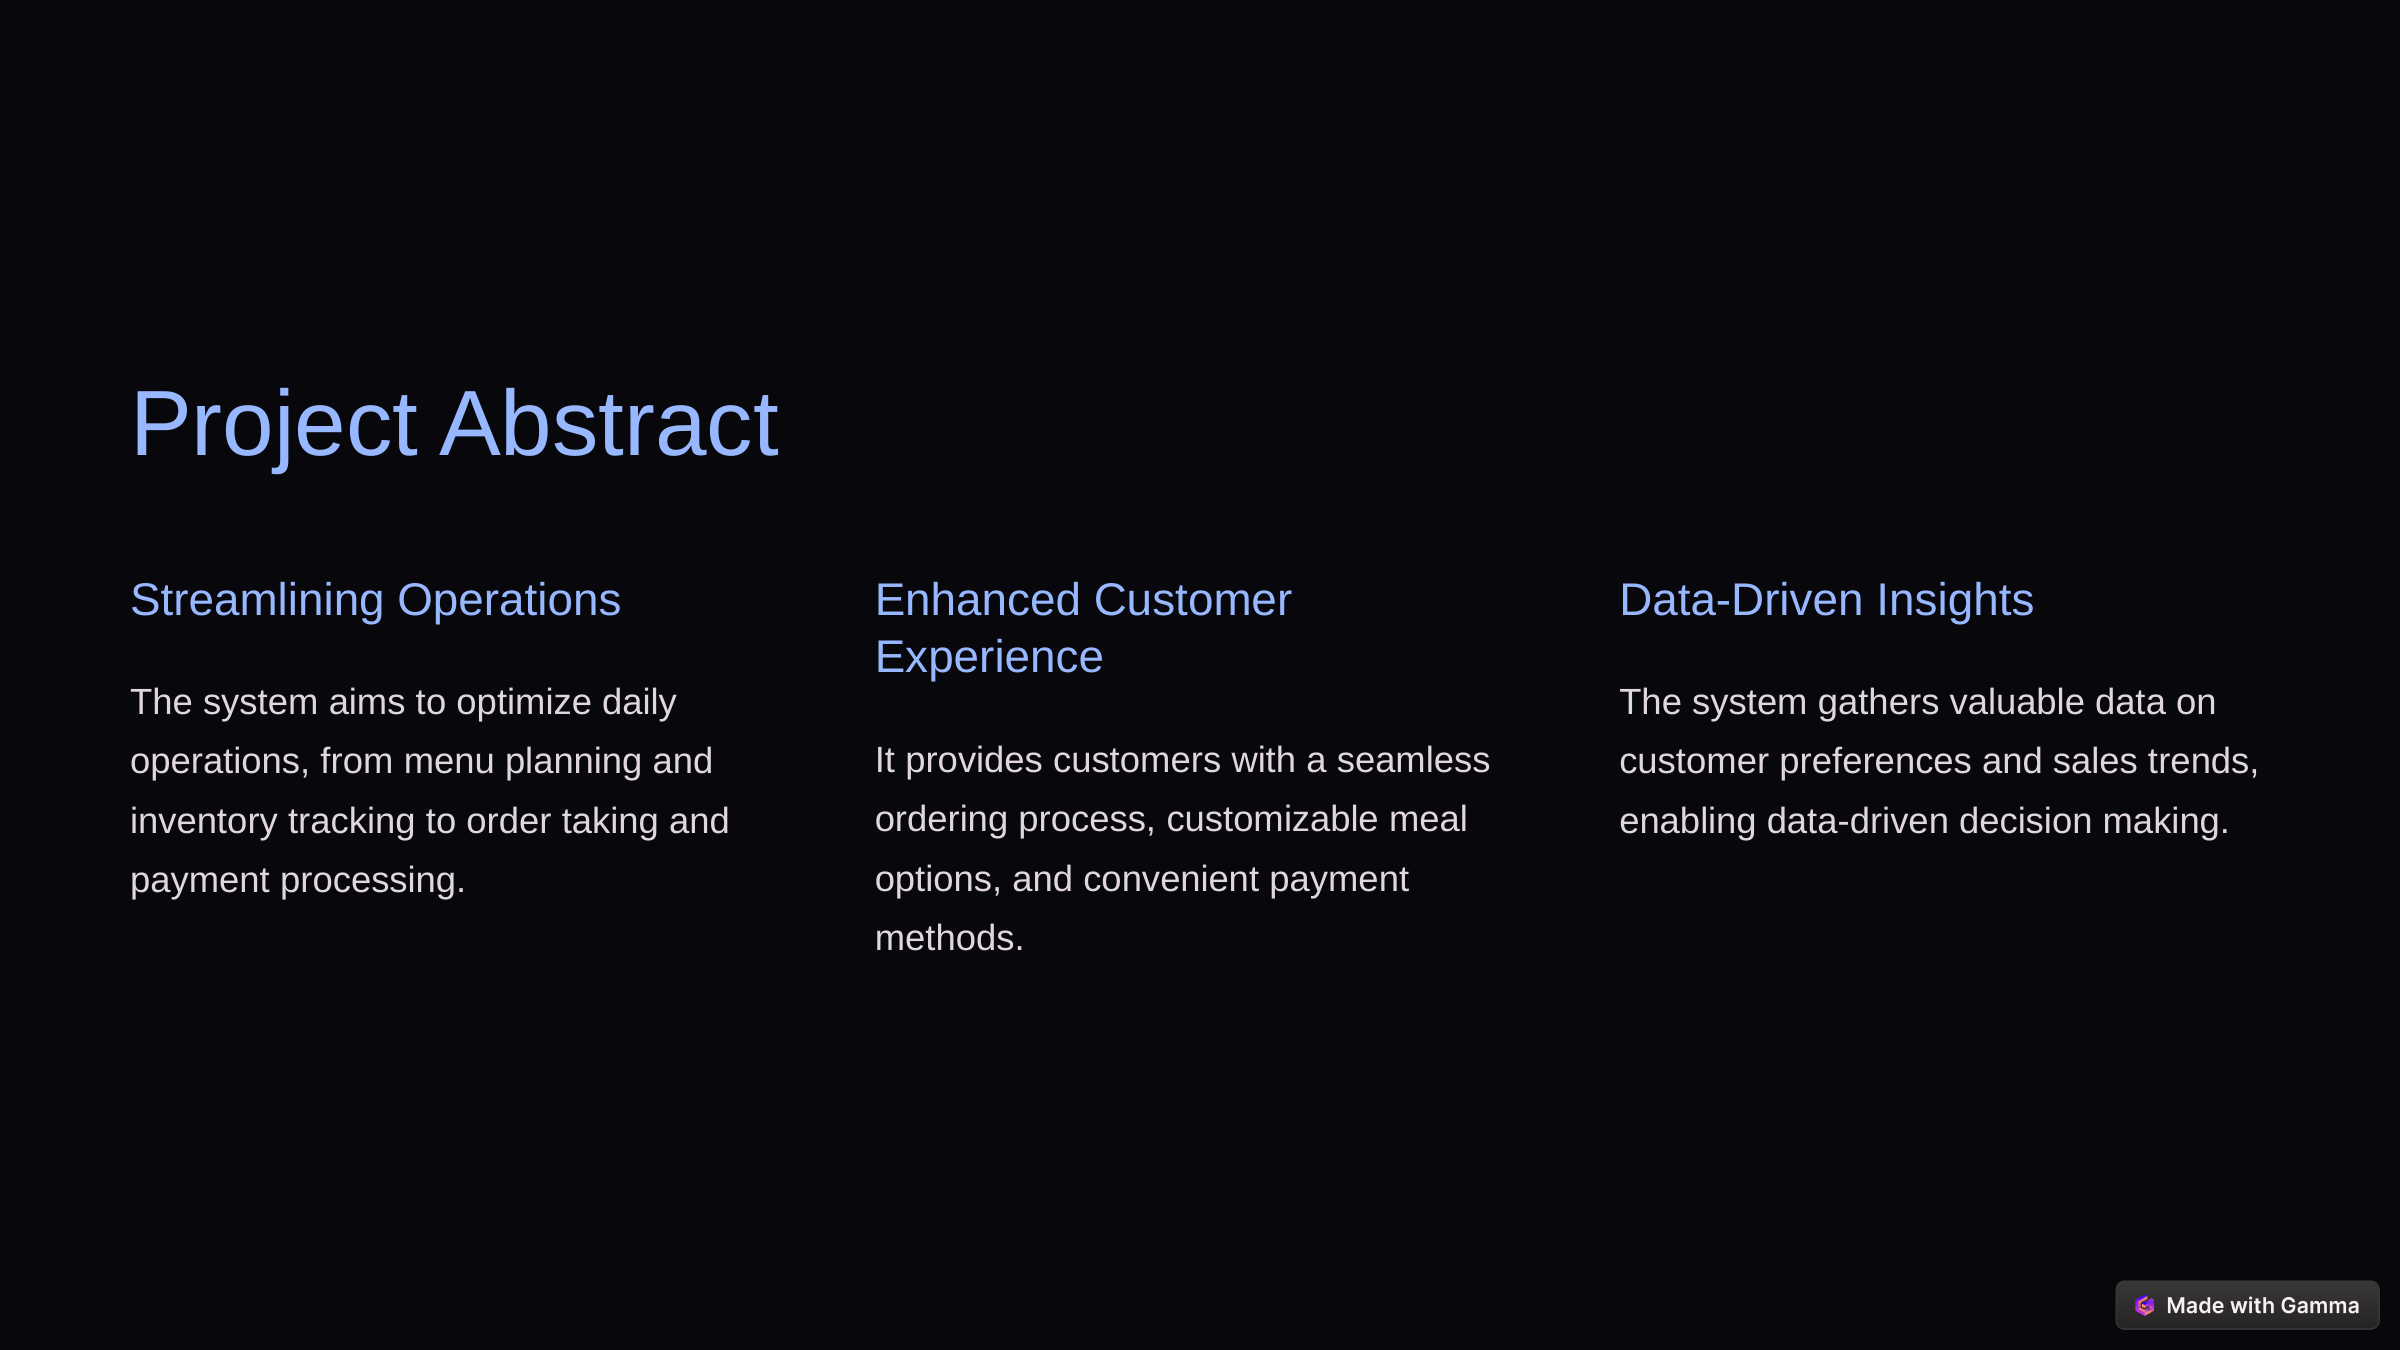

Project Abstract
Streamlining Operations
Enhanced Customer Experience
Data-Driven Insights
The system aims to optimize daily operations, from menu planning and inventory tracking to order taking and payment processing.
The system gathers valuable data on customer preferences and sales trends, enabling data-driven decision making.
It provides customers with a seamless ordering process, customizable meal options, and convenient payment methods.